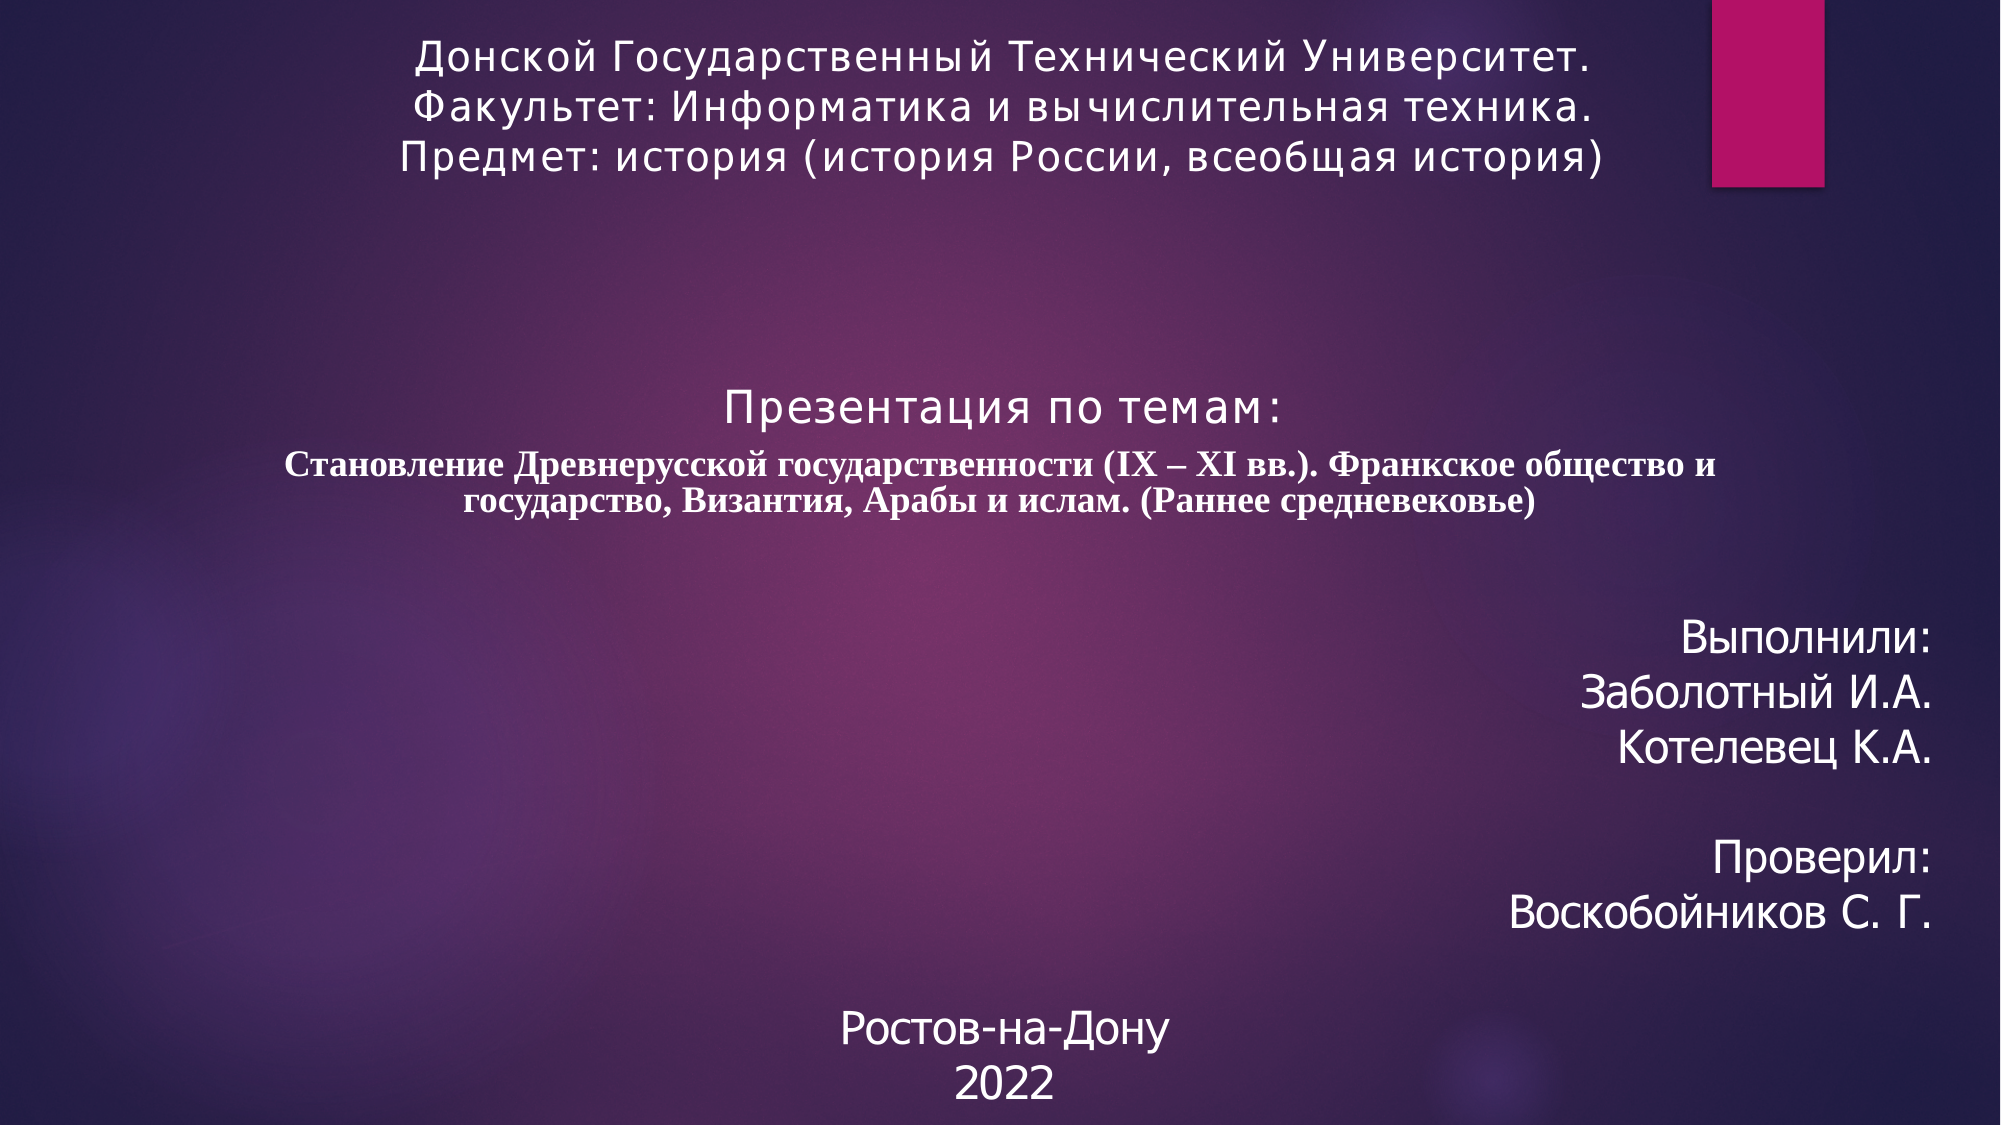

Донской Государственный Технический Университет.
Факультет: Информатика и вычислительная техника.
Предмет: история (история России, всеобщая история)
Презентация по темам:
Становление Древнерусской государственности (IX – XI вв.). Франкское общество и государство, Византия, Арабы и ислам. (Раннее средневековье)
Выполнили:
Заболотный И.А.
Котелевец К.А.

Проверил:
Воскобойников С. Г.
Ростов-на-Дону
2022